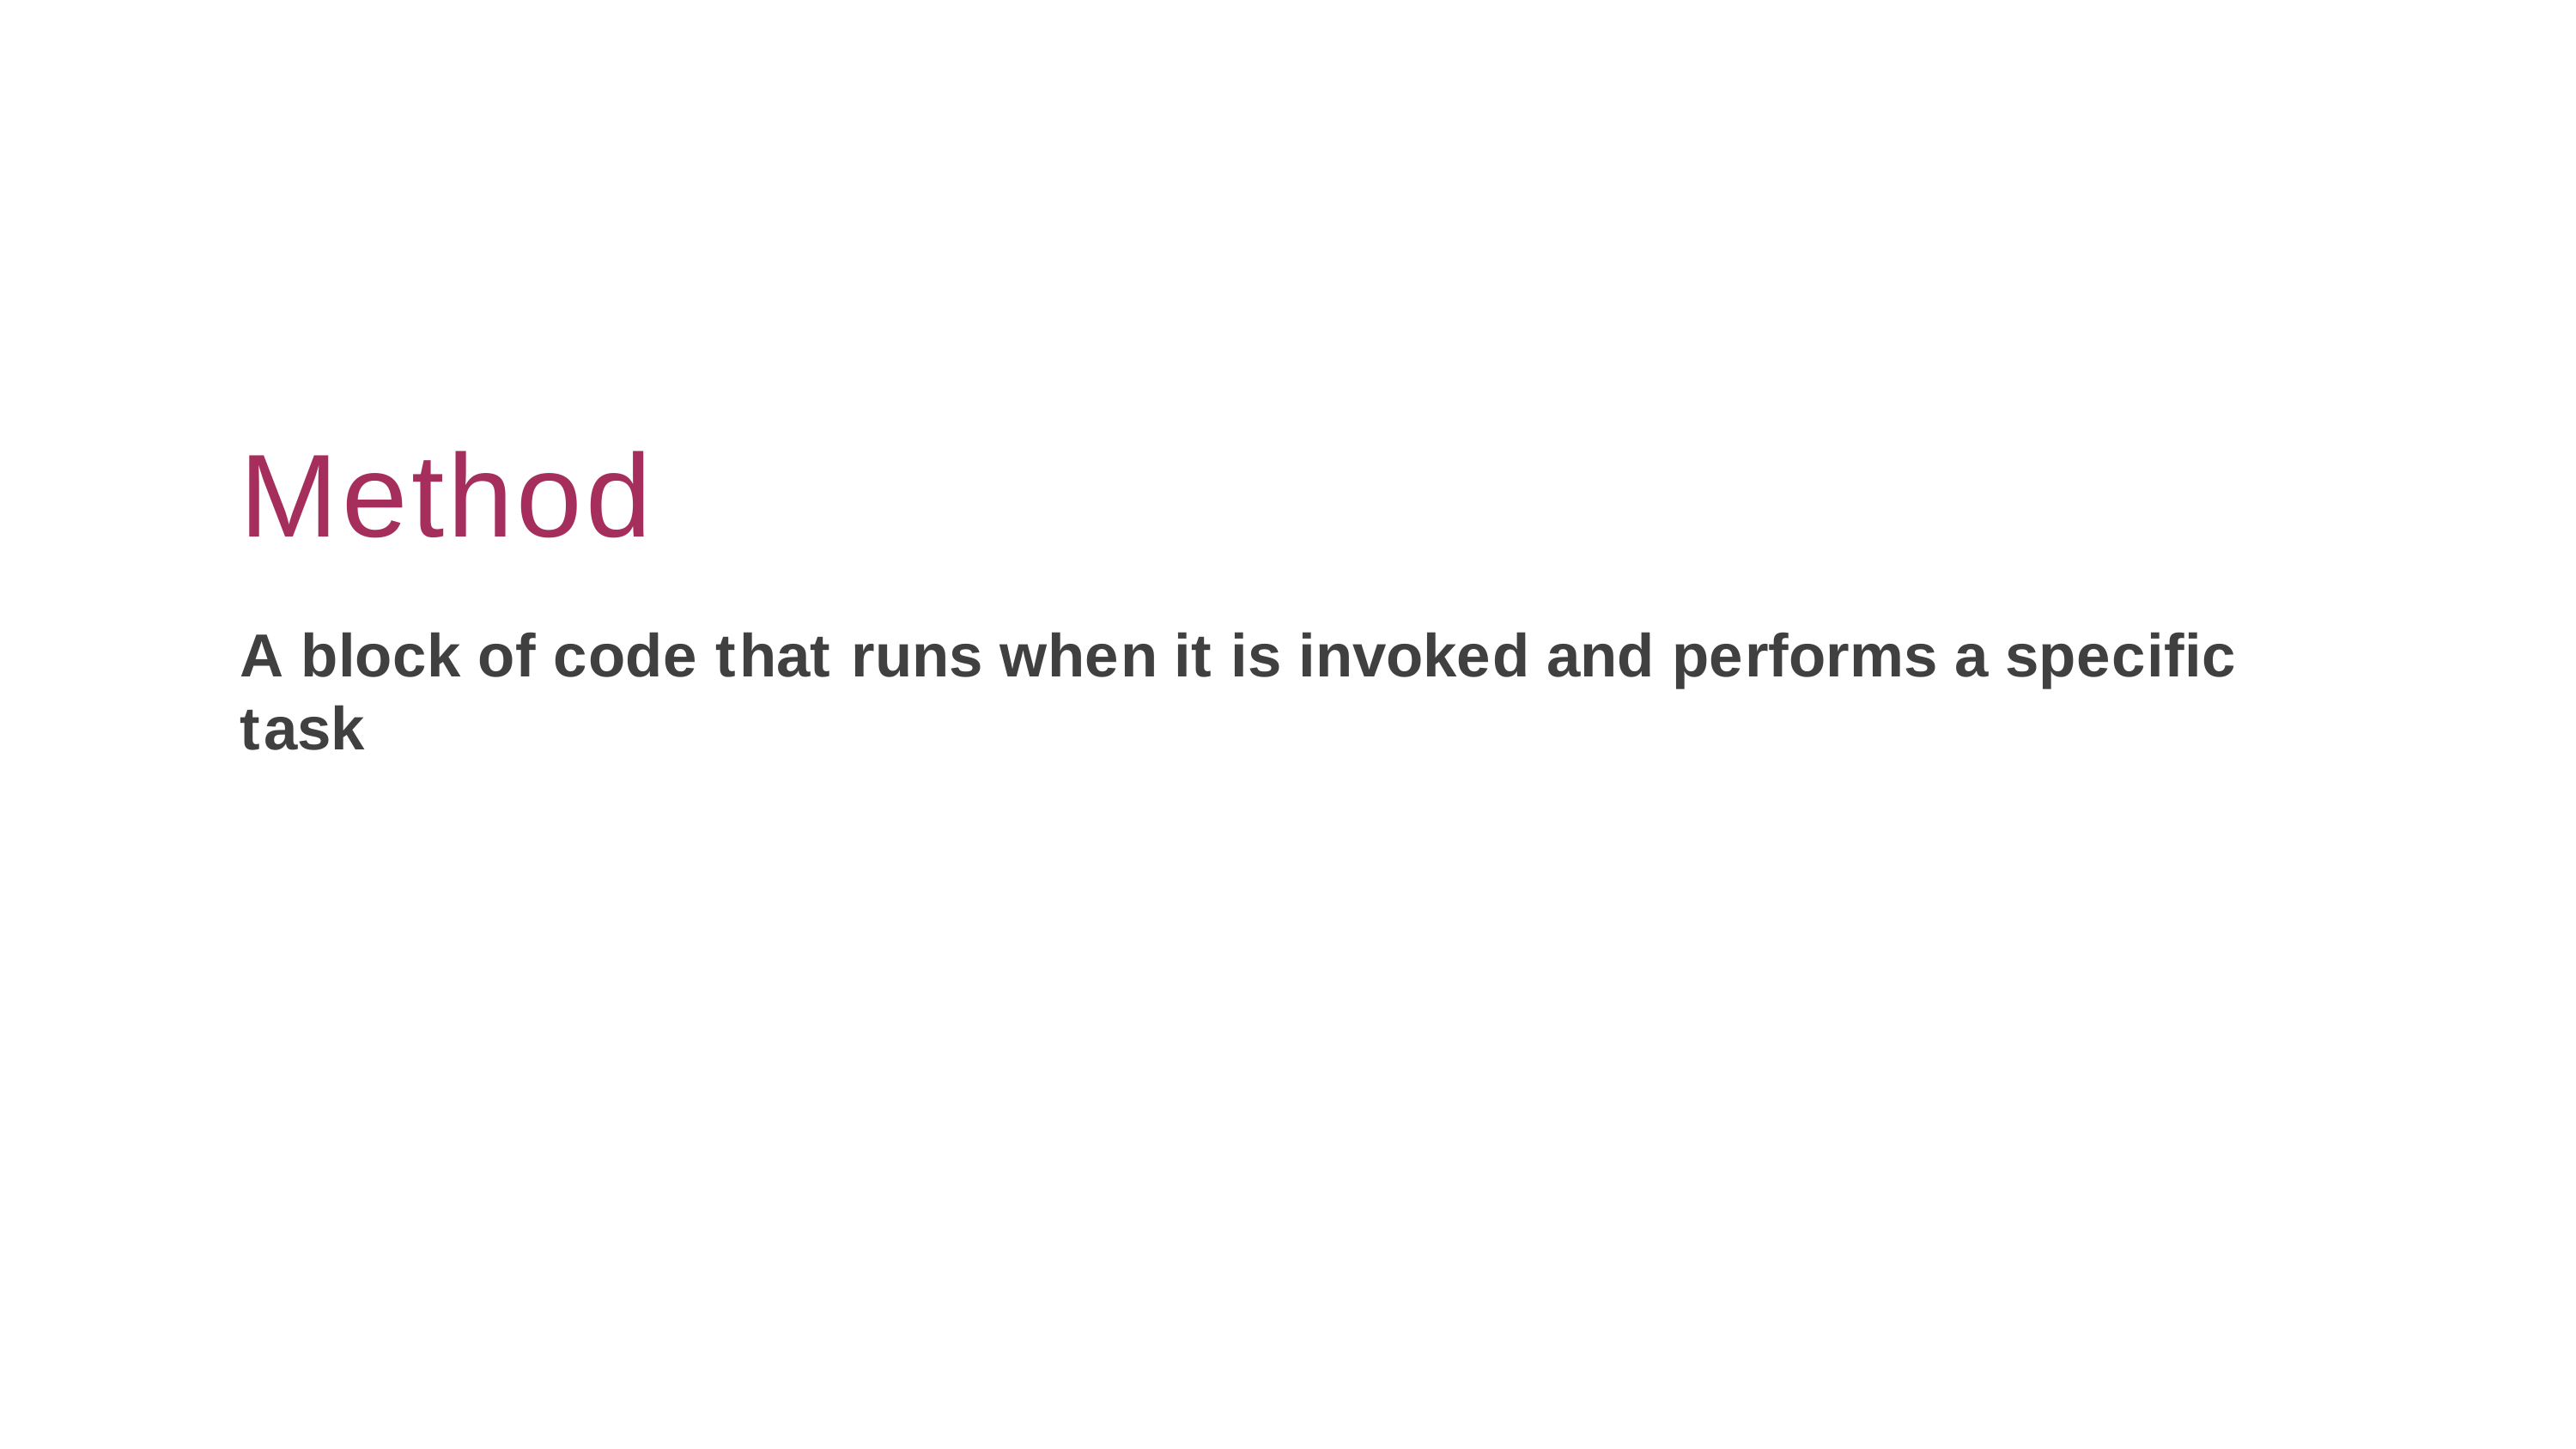

Method
A block of code that runs when it is invoked and performs a specific task
9